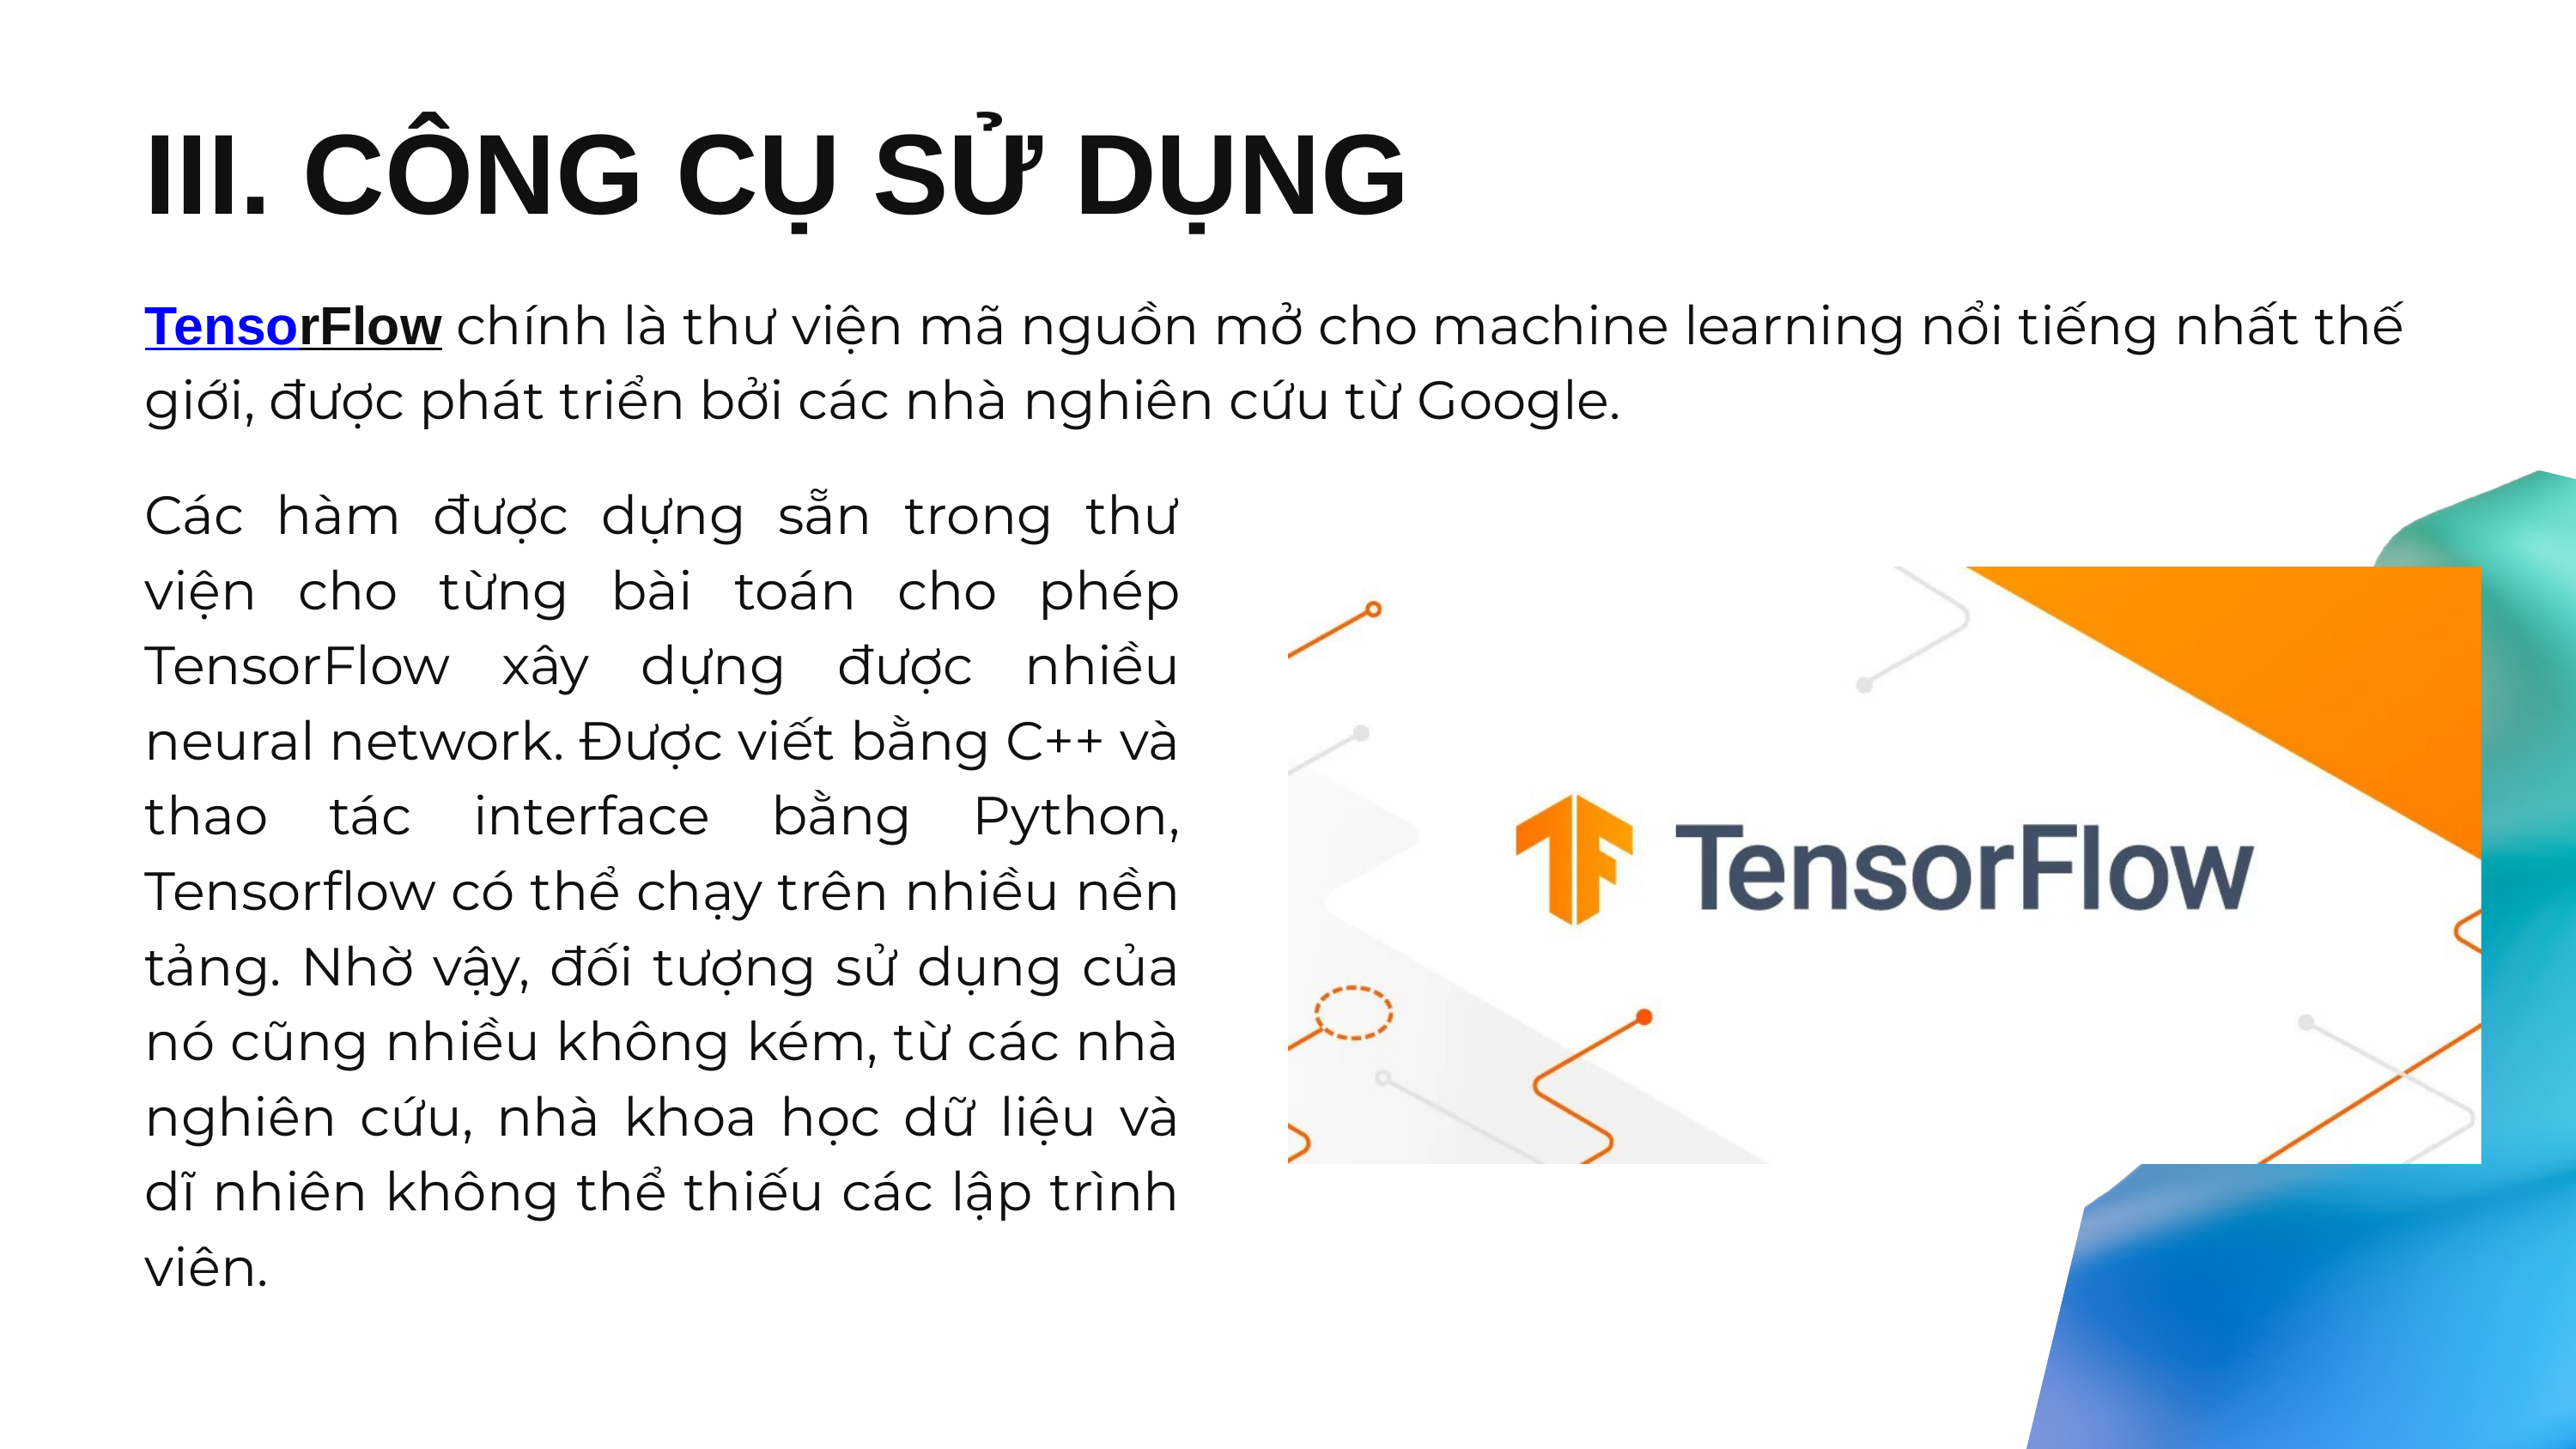

III. CÔNG CỤ SỬ DỤNG
TensorFlow chính là thư viện mã nguồn mở cho machine learning nổi tiếng nhất thế giới, được phát triển bởi các nhà nghiên cứu từ Google.
Các hàm được dựng sẵn trong thư viện cho từng bài toán cho phép TensorFlow xây dựng được nhiều neural network. Được viết bằng C++ và thao tác interface bằng Python, Tensorflow có thể chạy trên nhiều nền tảng. Nhờ vậy, đối tượng sử dụng của nó cũng nhiều không kém, từ các nhà nghiên cứu, nhà khoa học dữ liệu và dĩ nhiên không thể thiếu các lập trình viên.